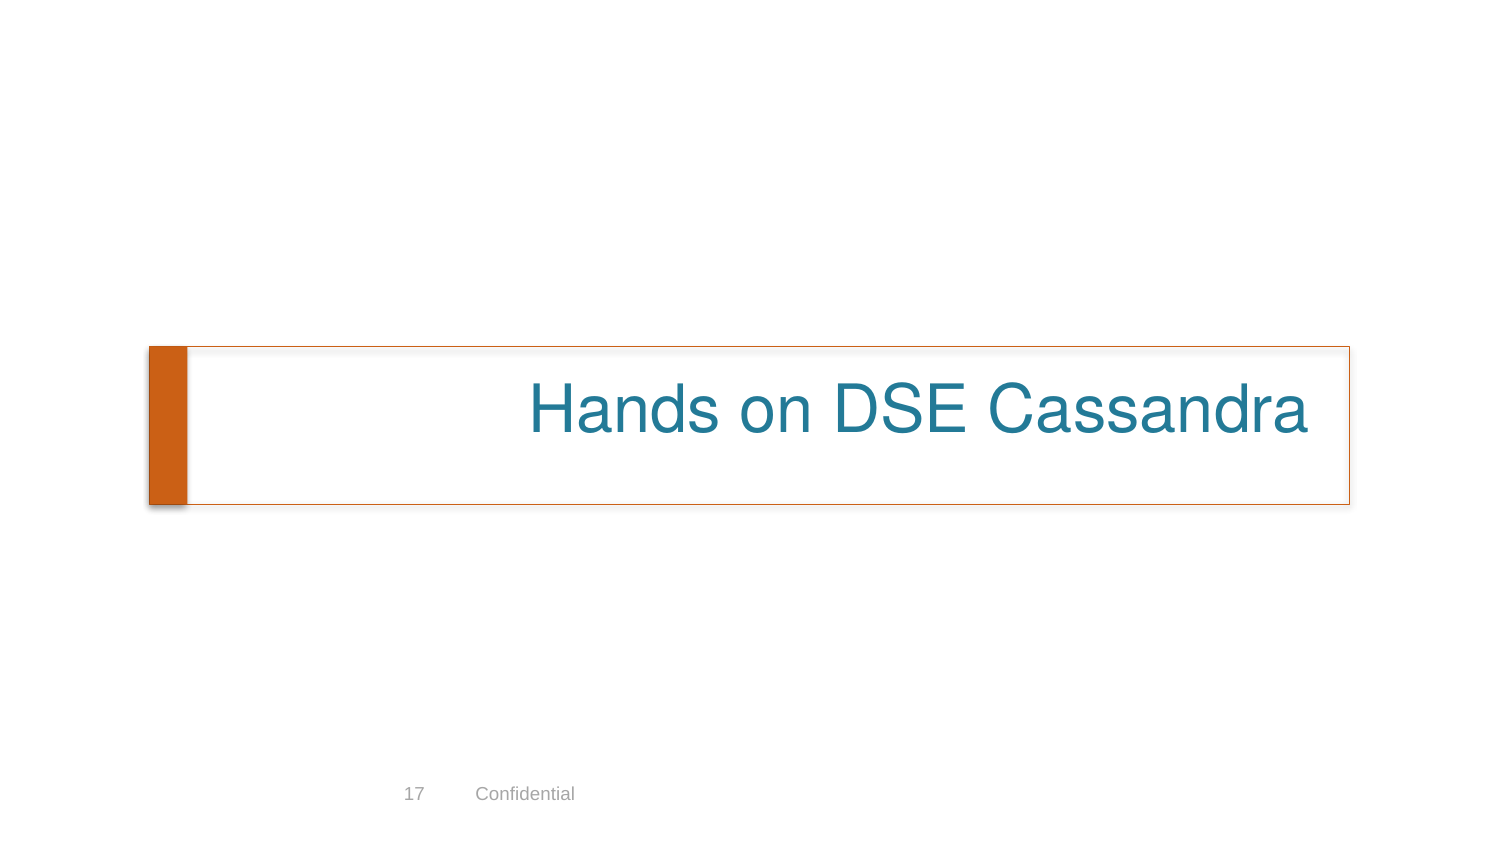

# Hands on DSE Cassandra

17
Confidential